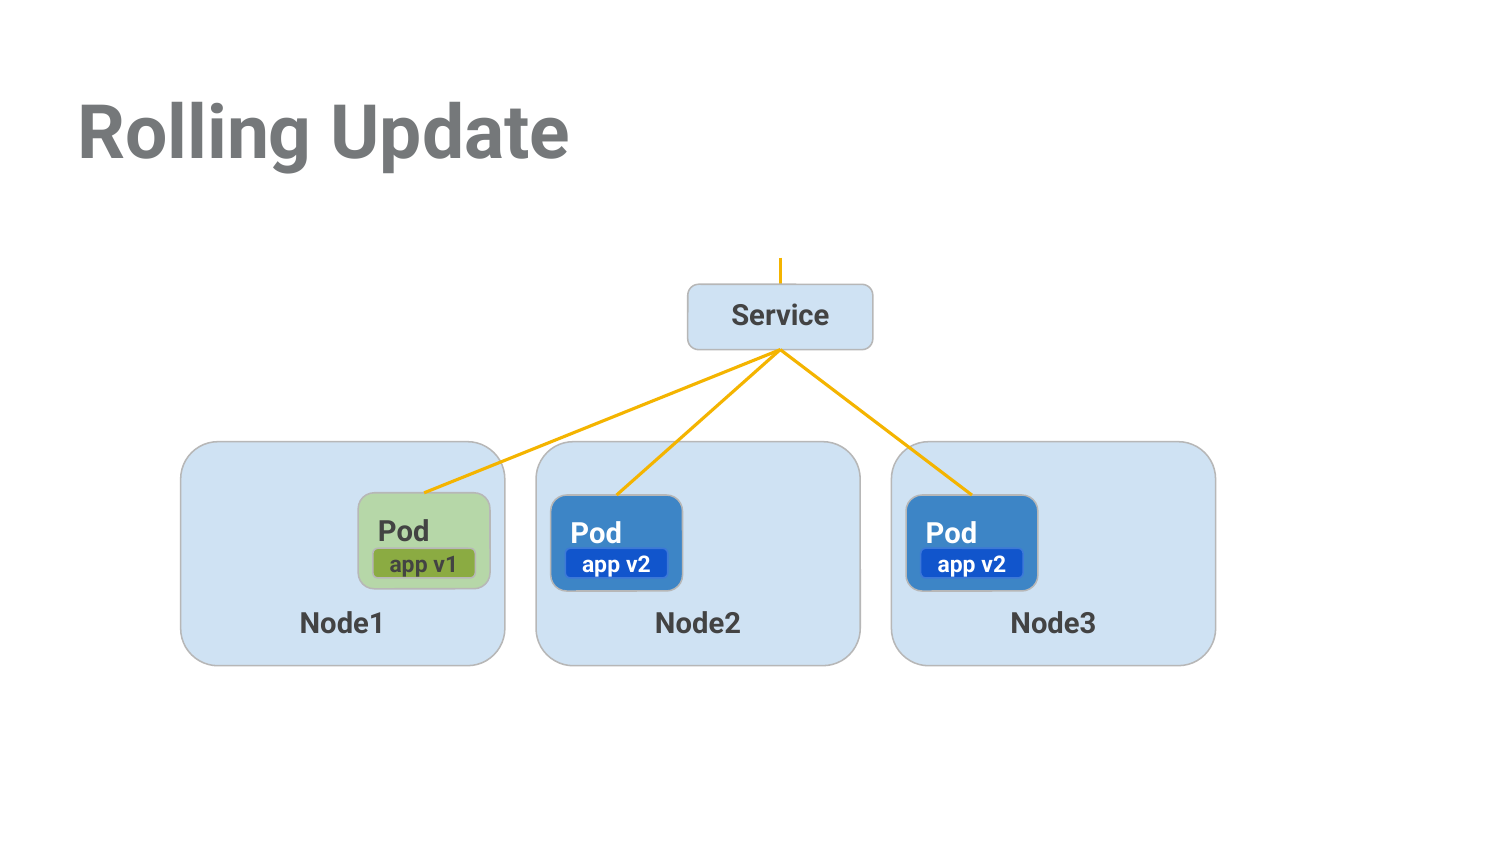

Rolling Update
Service
Node1
Node2
Node3
Pod
Pod
Pod
app v1
app v2
app v2